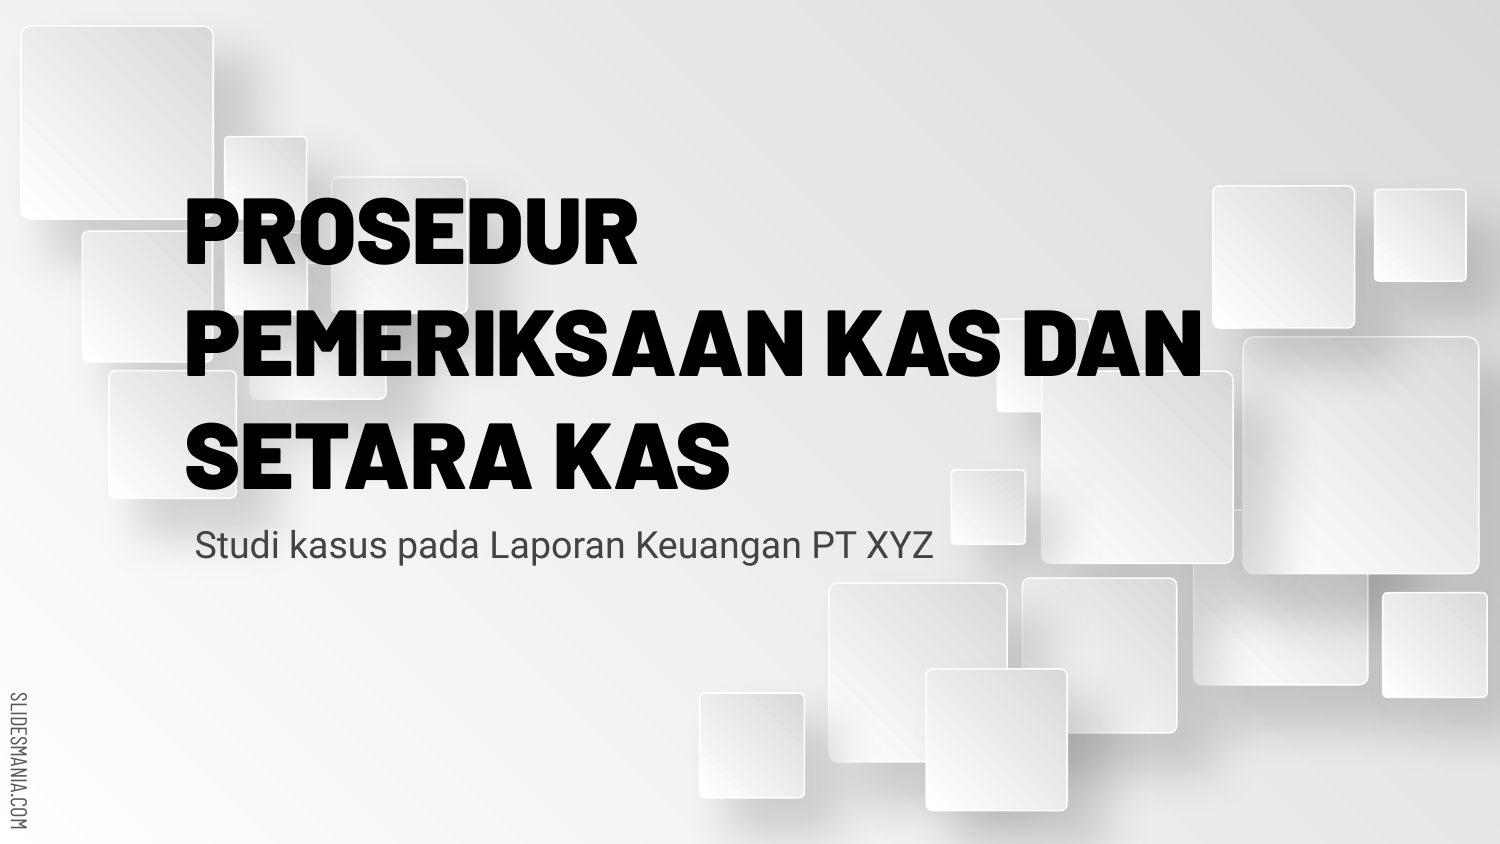

# PROSEDUR PEMERIKSAAN KAS DAN SETARA KAS
Studi kasus pada Laporan Keuangan PT XYZ